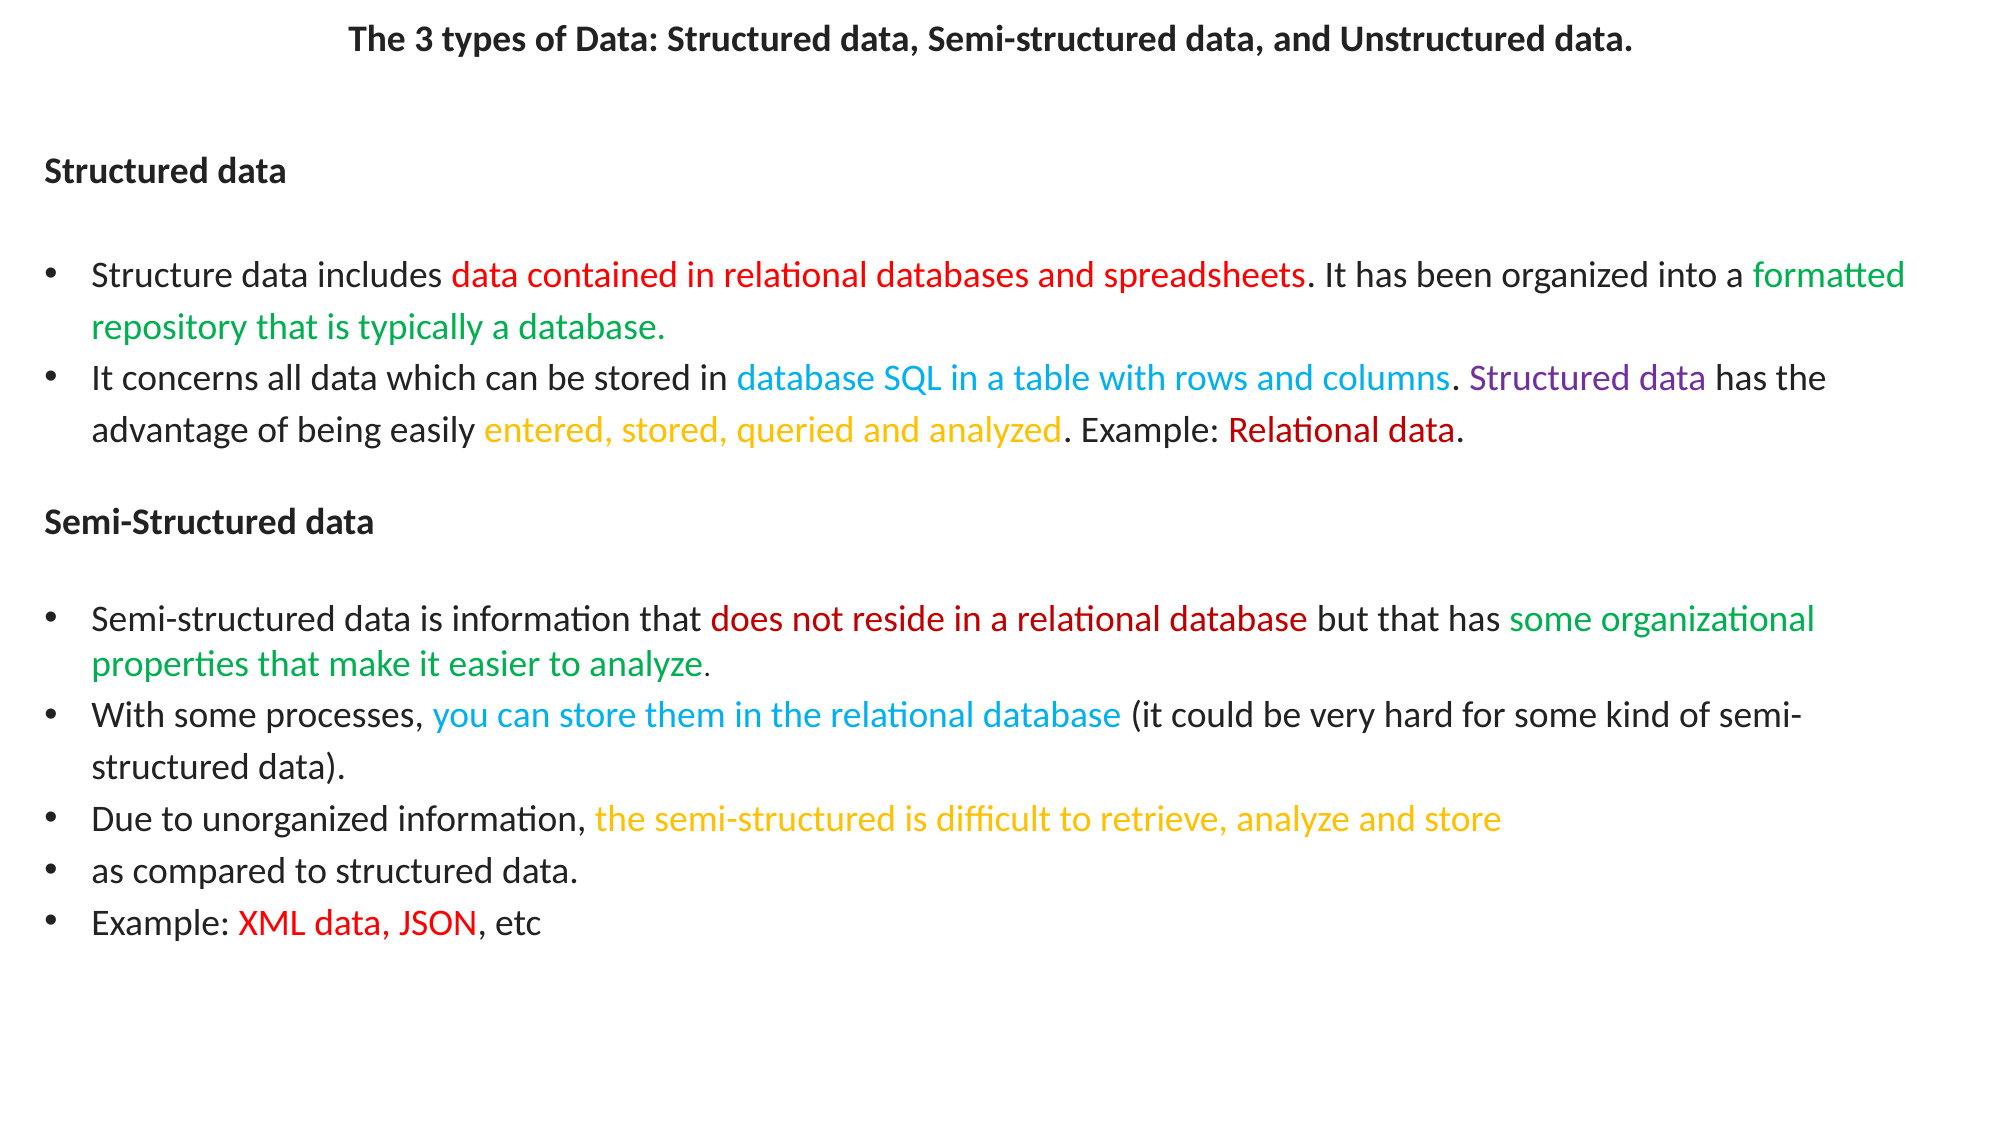

The 3 types of Data: Structured data, Semi-structured data, and Unstructured data.
Structured data

Structure data includes data contained in relational databases and spreadsheets. It has been organized into a formatted repository that is typically a database.
It concerns all data which can be stored in database SQL in a table with rows and columns. Structured data has the advantage of being easily entered, stored, queried and analyzed. Example: Relational data.

Semi-Structured data

Semi-structured data is information that does not reside in a relational database but that has some organizational properties that make it easier to analyze.
With some processes, you can store them in the relational database (it could be very hard for some kind of semi-structured data).
Due to unorganized information, the semi-structured is difficult to retrieve, analyze and store
as compared to structured data.
Example: XML data, JSON, etc